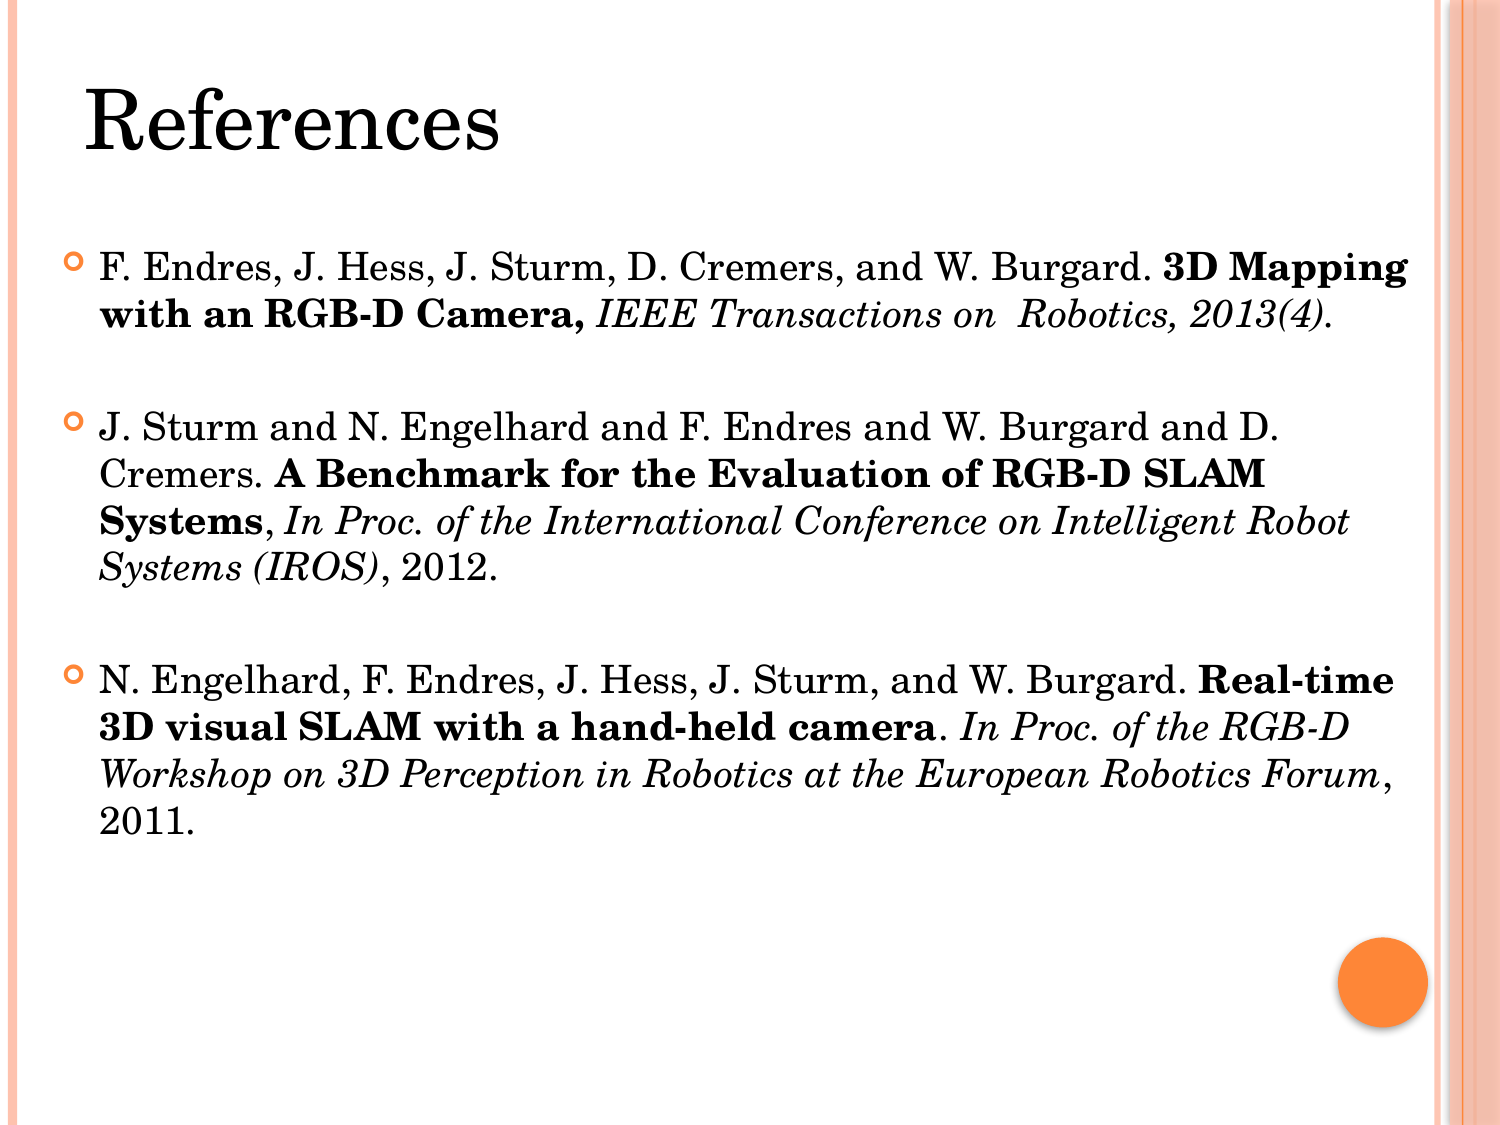

References
F. Endres, J. Hess, J. Sturm, D. Cremers, and W. Burgard. 3D Mapping with an RGB-D Camera, IEEE Transactions on  Robotics, 2013(4).

J. Sturm and N. Engelhard and F. Endres and W. Burgard and D. Cremers. A Benchmark for the Evaluation of RGB-D SLAM Systems, In Proc. of the International Conference on Intelligent Robot Systems (IROS), 2012.

N. Engelhard, F. Endres, J. Hess, J. Sturm, and W. Burgard. Real-time 3D visual SLAM with a hand-held camera. In Proc. of the RGB-D Workshop on 3D Perception in Robotics at the European Robotics Forum, 2011.